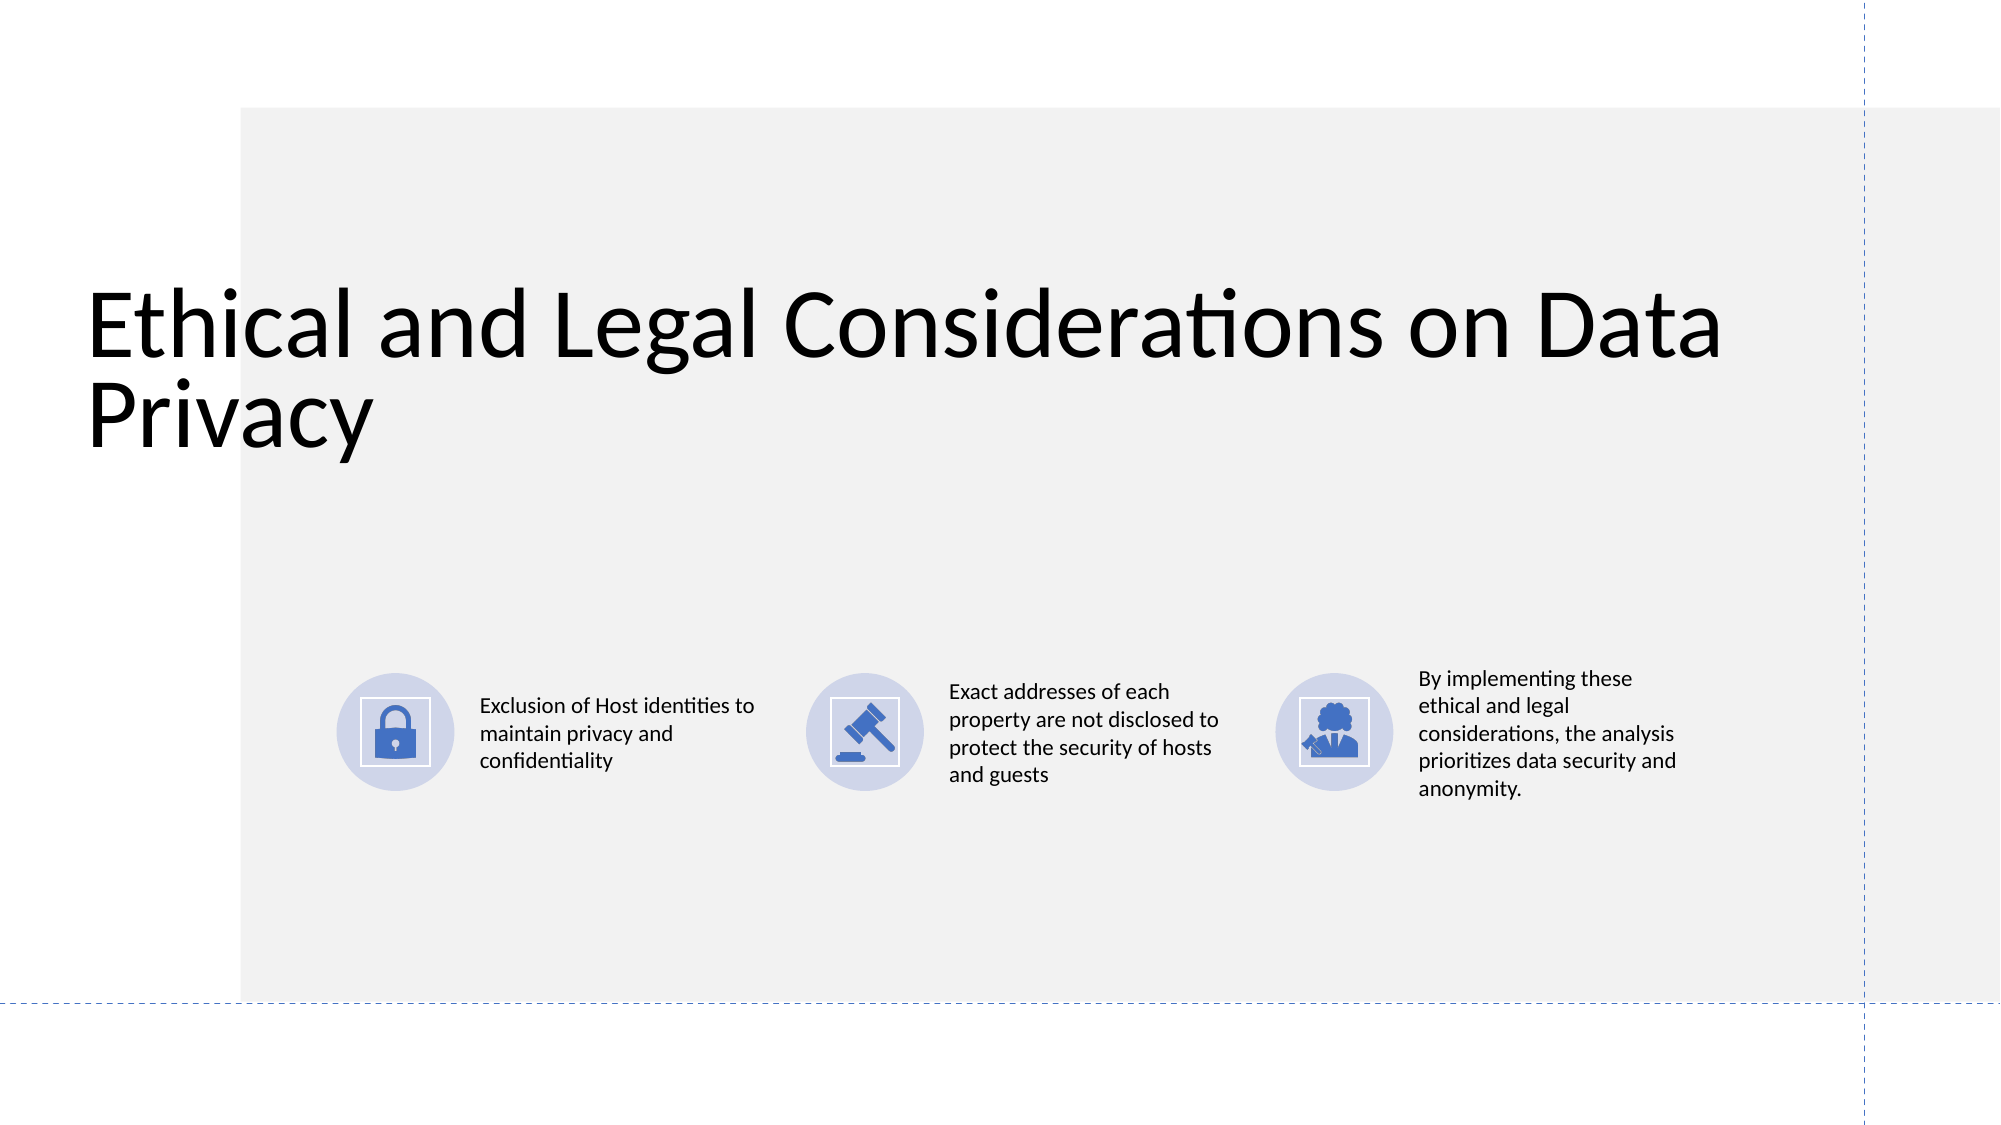

Ethical and Legal Considerations on Data Privacy
Exclusion of Host identities to maintain privacy and confidentiality
Exact addresses of each property are not disclosed to protect the security of hosts and guests
By implementing these ethical and legal considerations, the analysis prioritizes data security and anonymity.